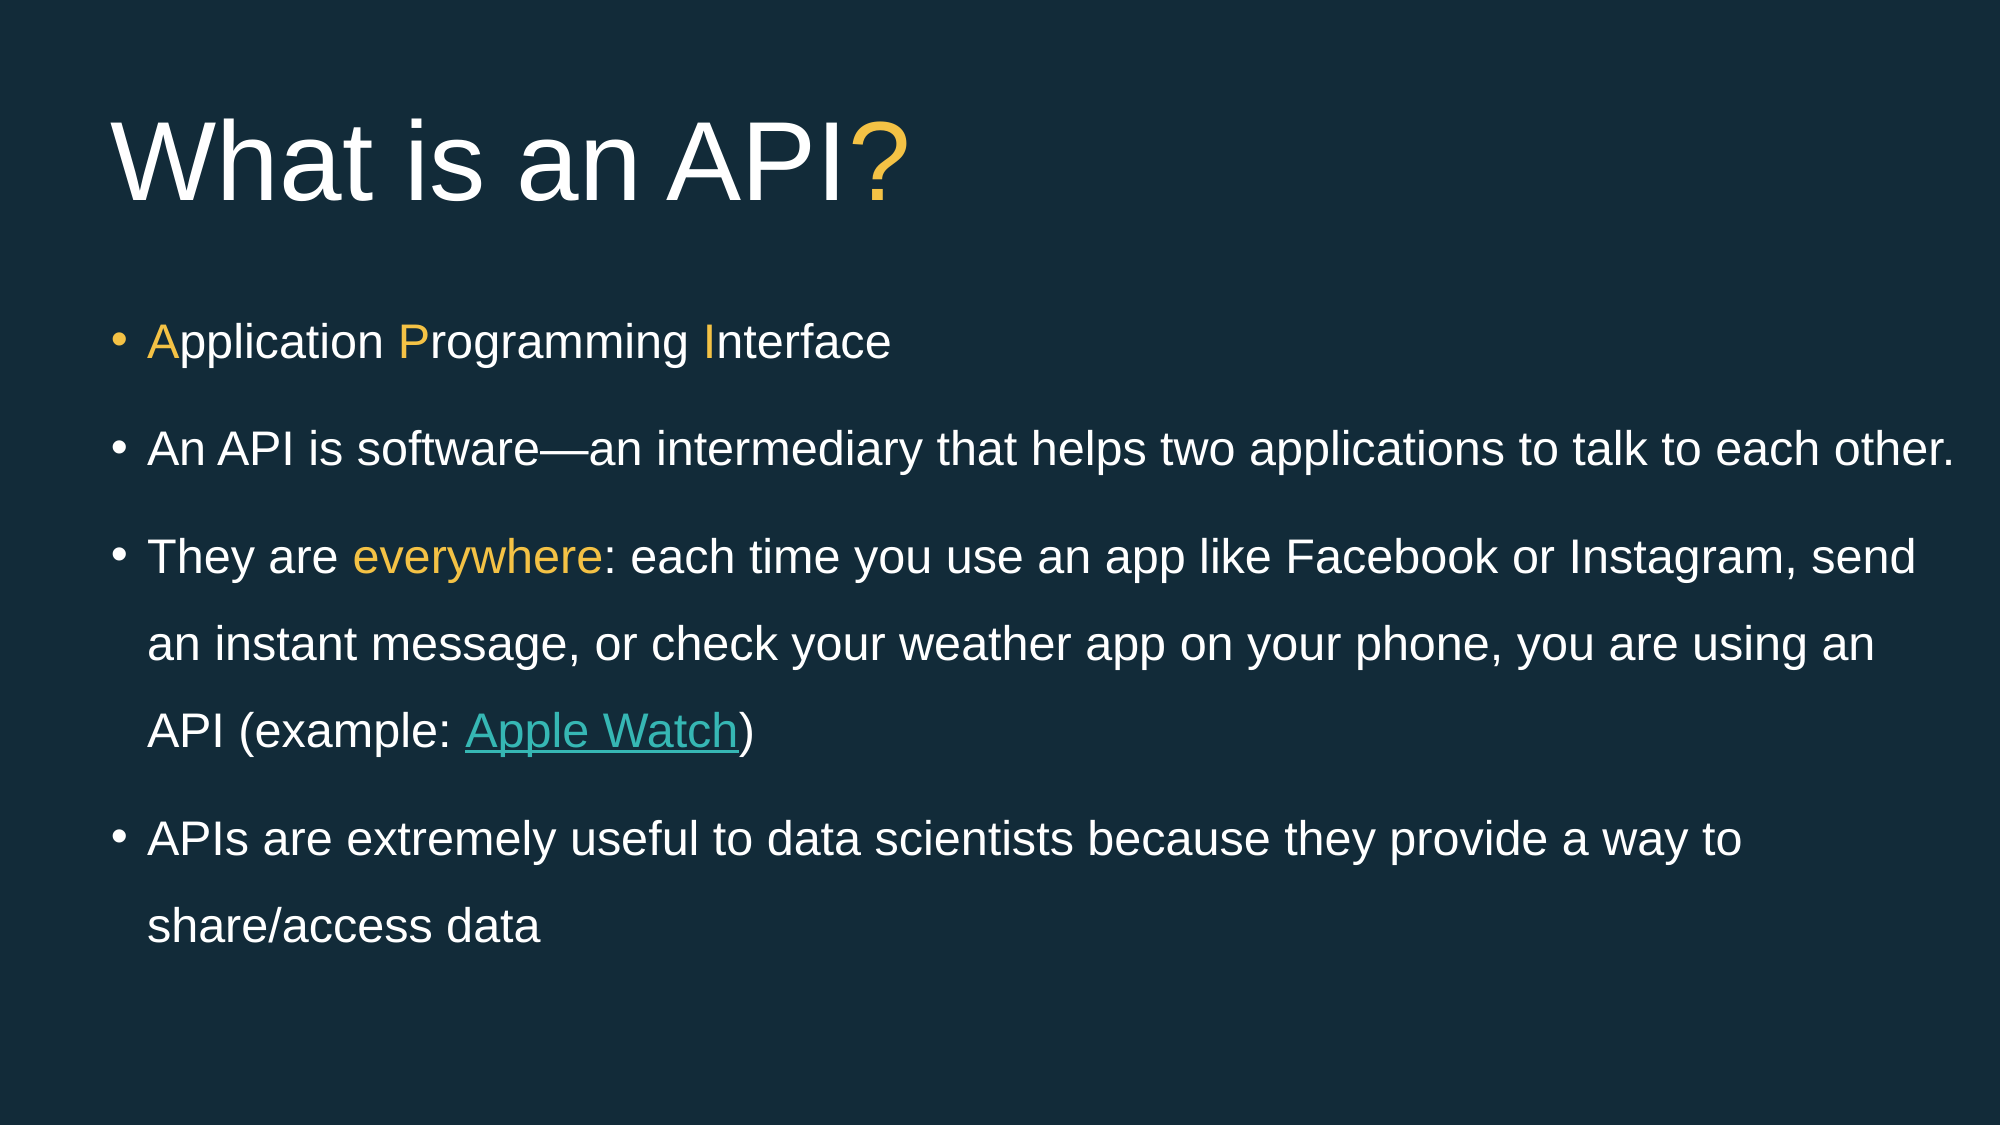

# What is an API?
Application Programming Interface
An API is software—an intermediary that helps two applications to talk to each other.
They are everywhere: each time you use an app like Facebook or Instagram, send an instant message, or check your weather app on your phone, you are using an API (example: Apple Watch)
APIs are extremely useful to data scientists because they provide a way to share/access data